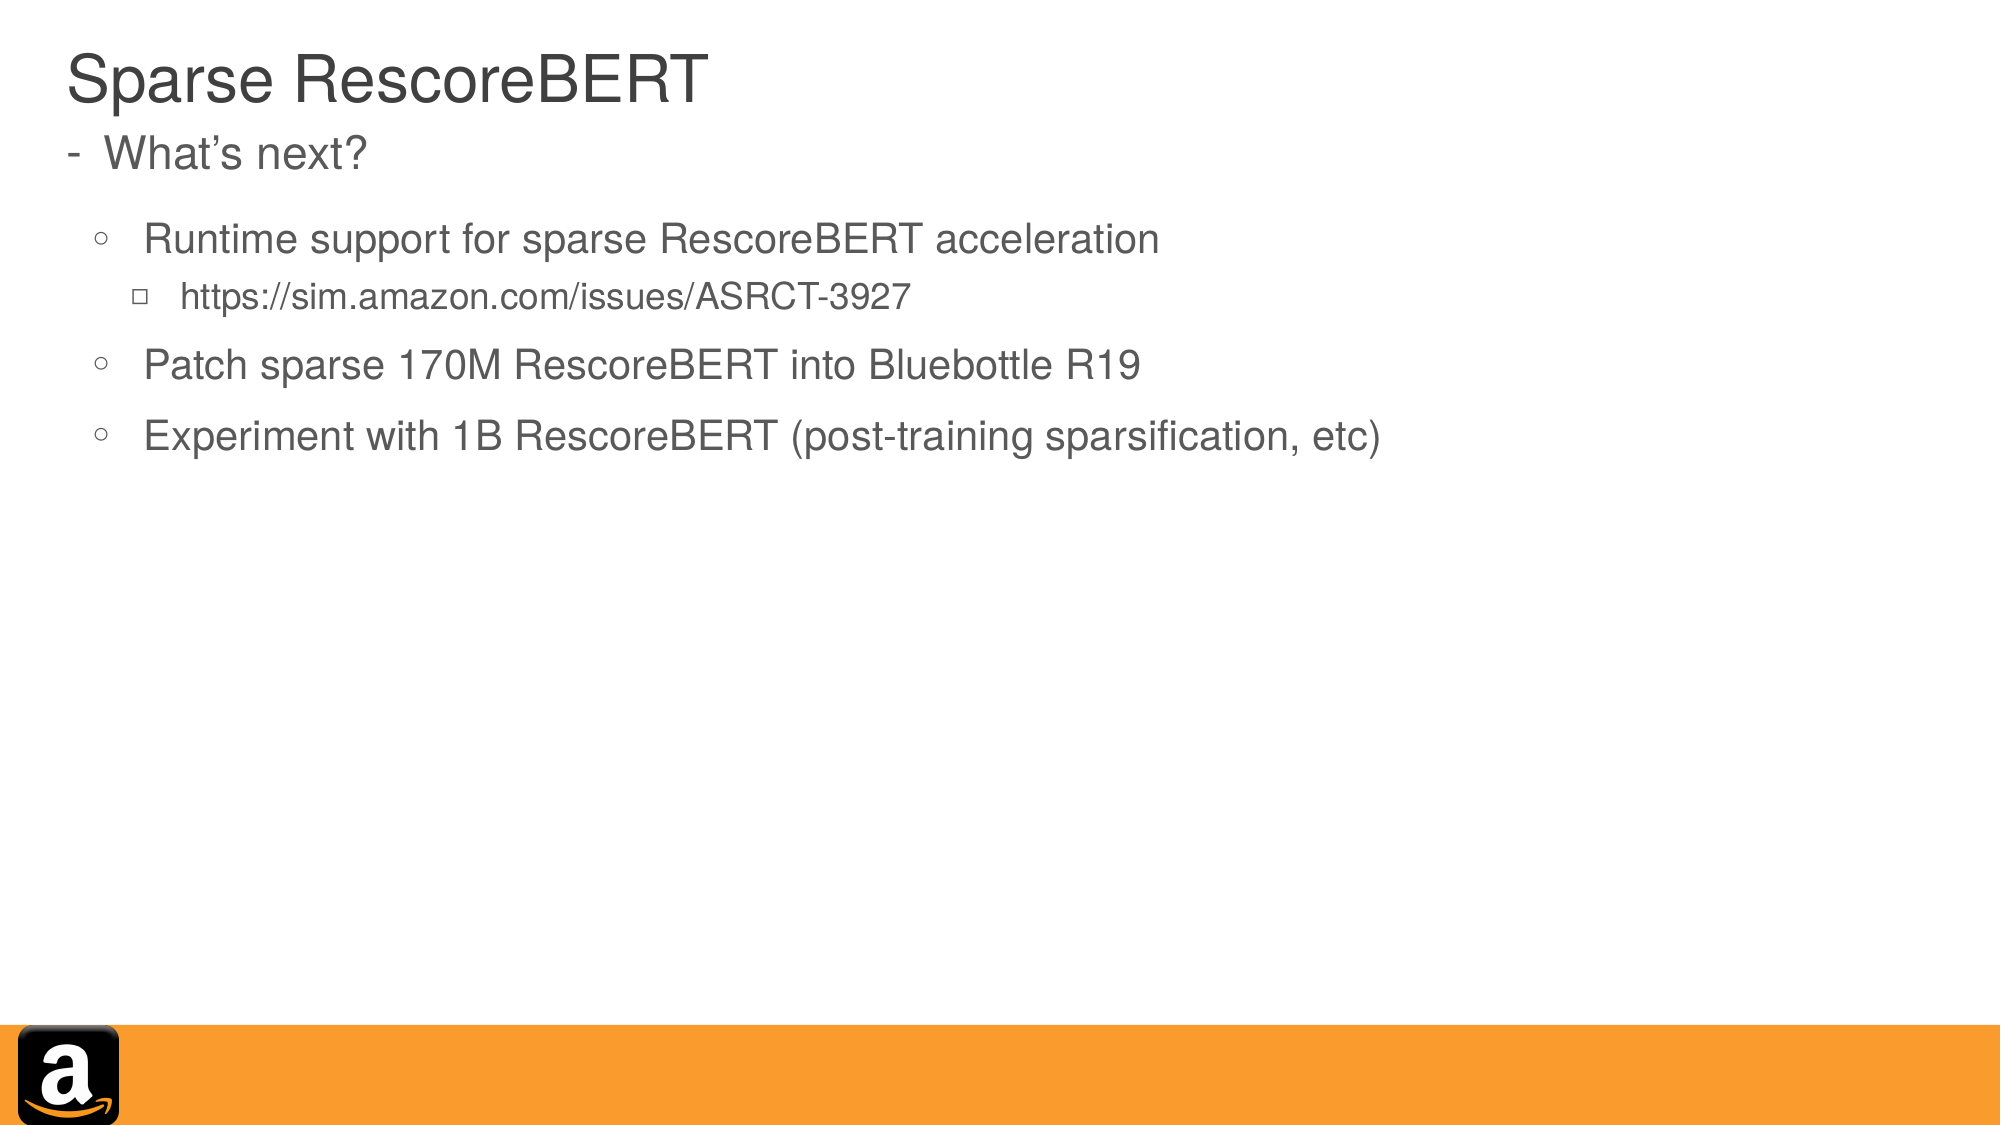

# Sparse RescoreBERT
What’s next?
Runtime support for sparse RescoreBERT acceleration
https://sim.amazon.com/issues/ASRCT-3927
Patch sparse 170M RescoreBERT into Bluebottle R19
Experiment with 1B RescoreBERT (post-training sparsification, etc)